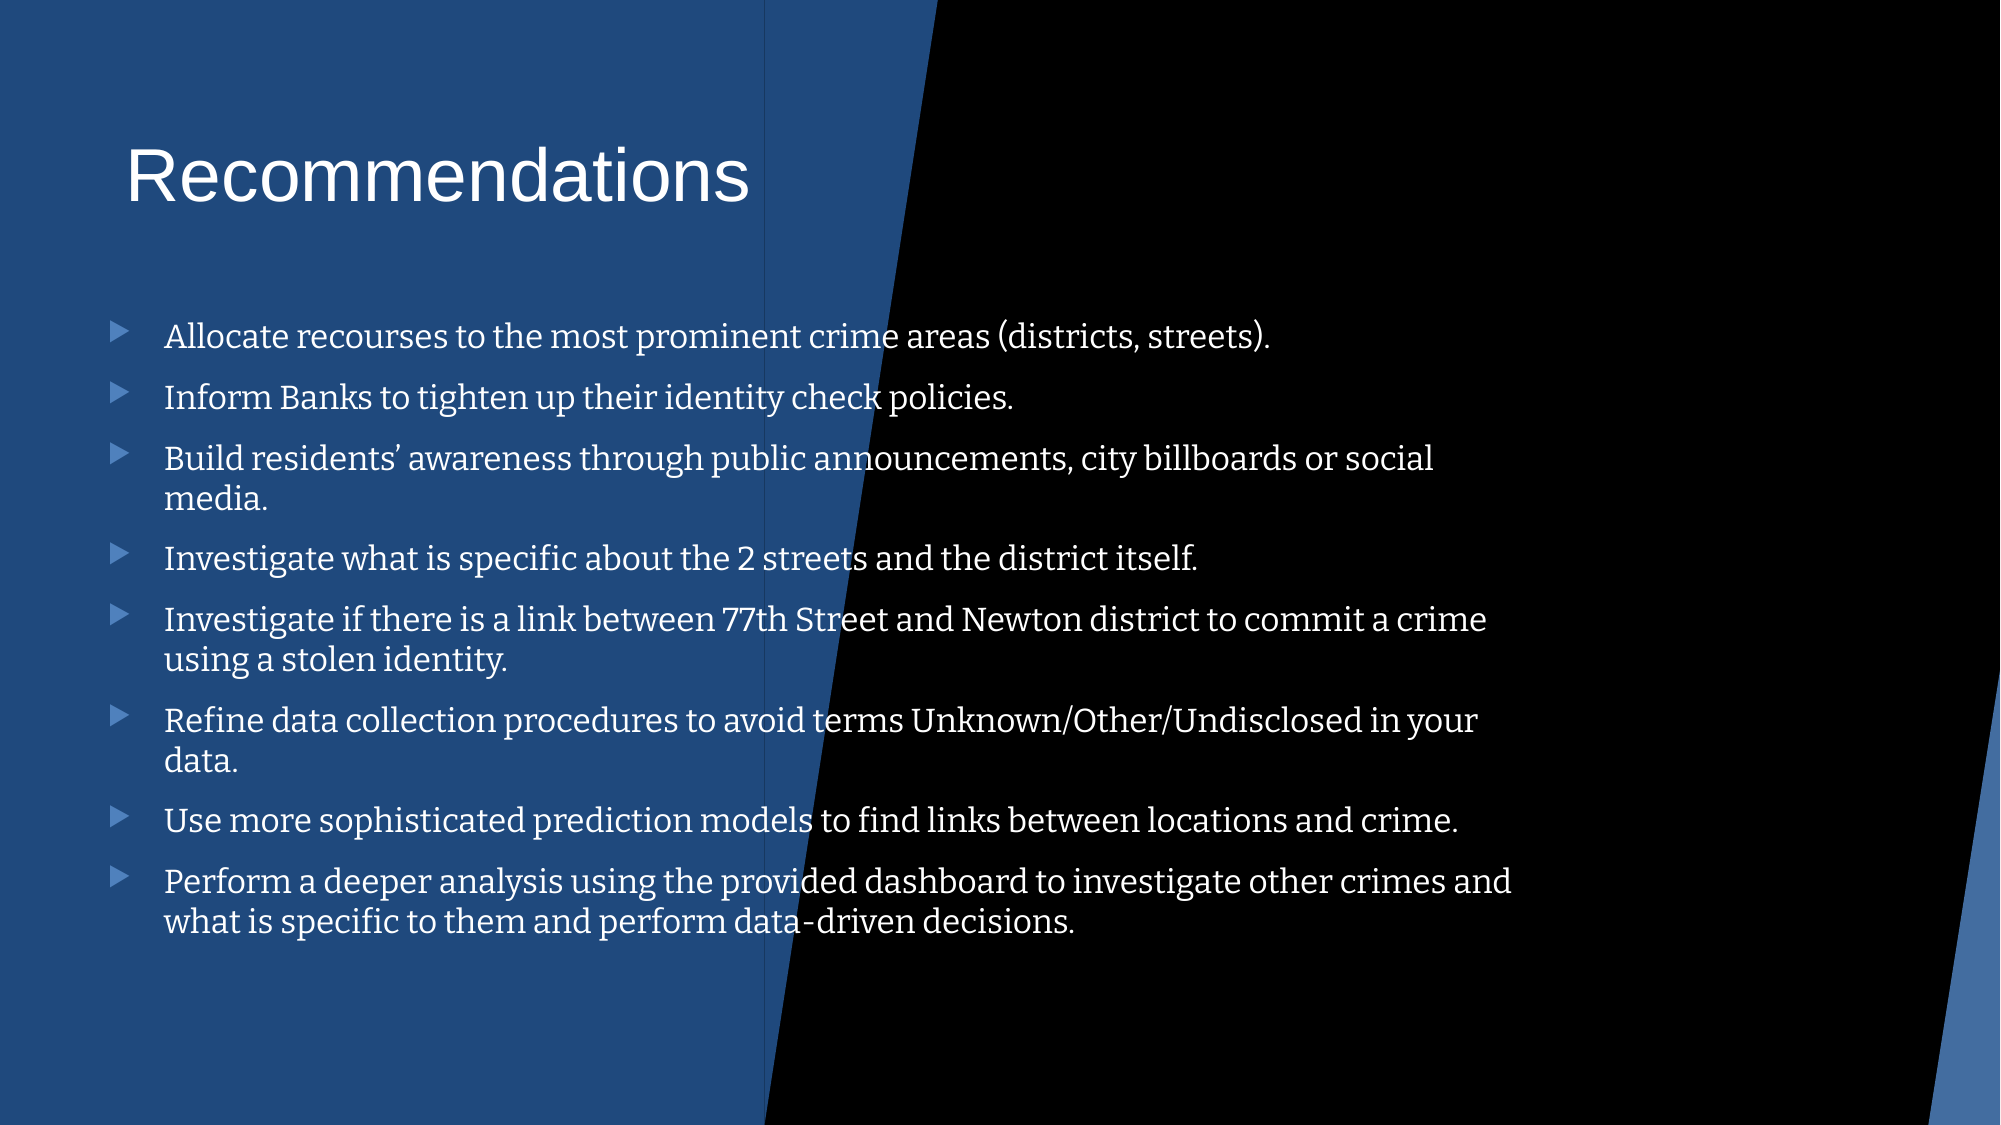

# Recommendations
Allocate recourses to the most prominent crime areas (districts, streets).
Inform Banks to tighten up their identity check policies.
Build residents’ awareness through public announcements, city billboards or social media.
Investigate what is specific about the 2 streets and the district itself.
Investigate if there is a link between 77th Street and Newton district to commit a crime using a stolen identity.
Refine data collection procedures to avoid terms Unknown/Other/Undisclosed in your data.
Use more sophisticated prediction models to find links between locations and crime.
Perform a deeper analysis using the provided dashboard to investigate other crimes and what is specific to them and perform data-driven decisions.